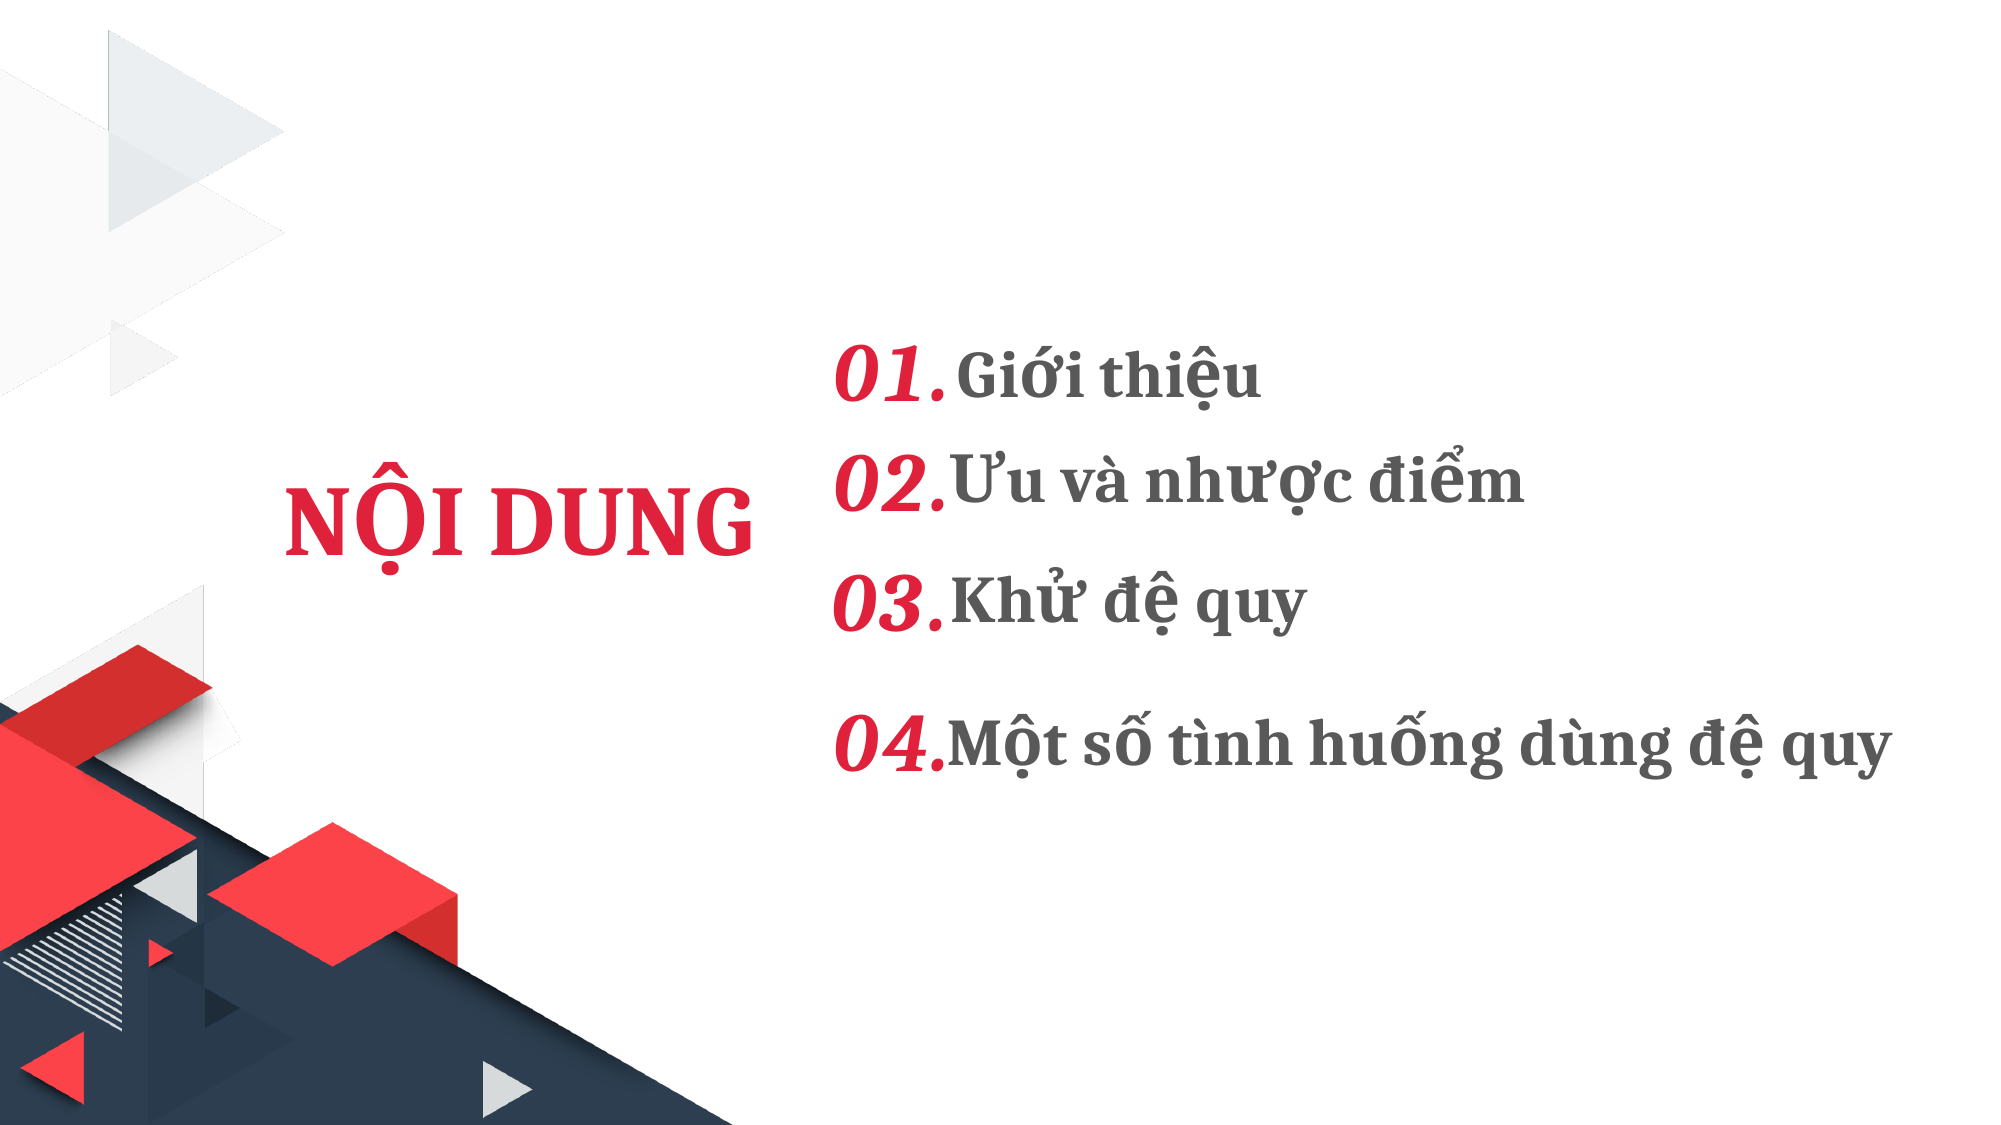

01.
Giới thiệu
02.
Ưu và nhược điểm
NỘI DUNG
03.
Khử đệ quy
04.
Một số tình huống dùng đệ quy